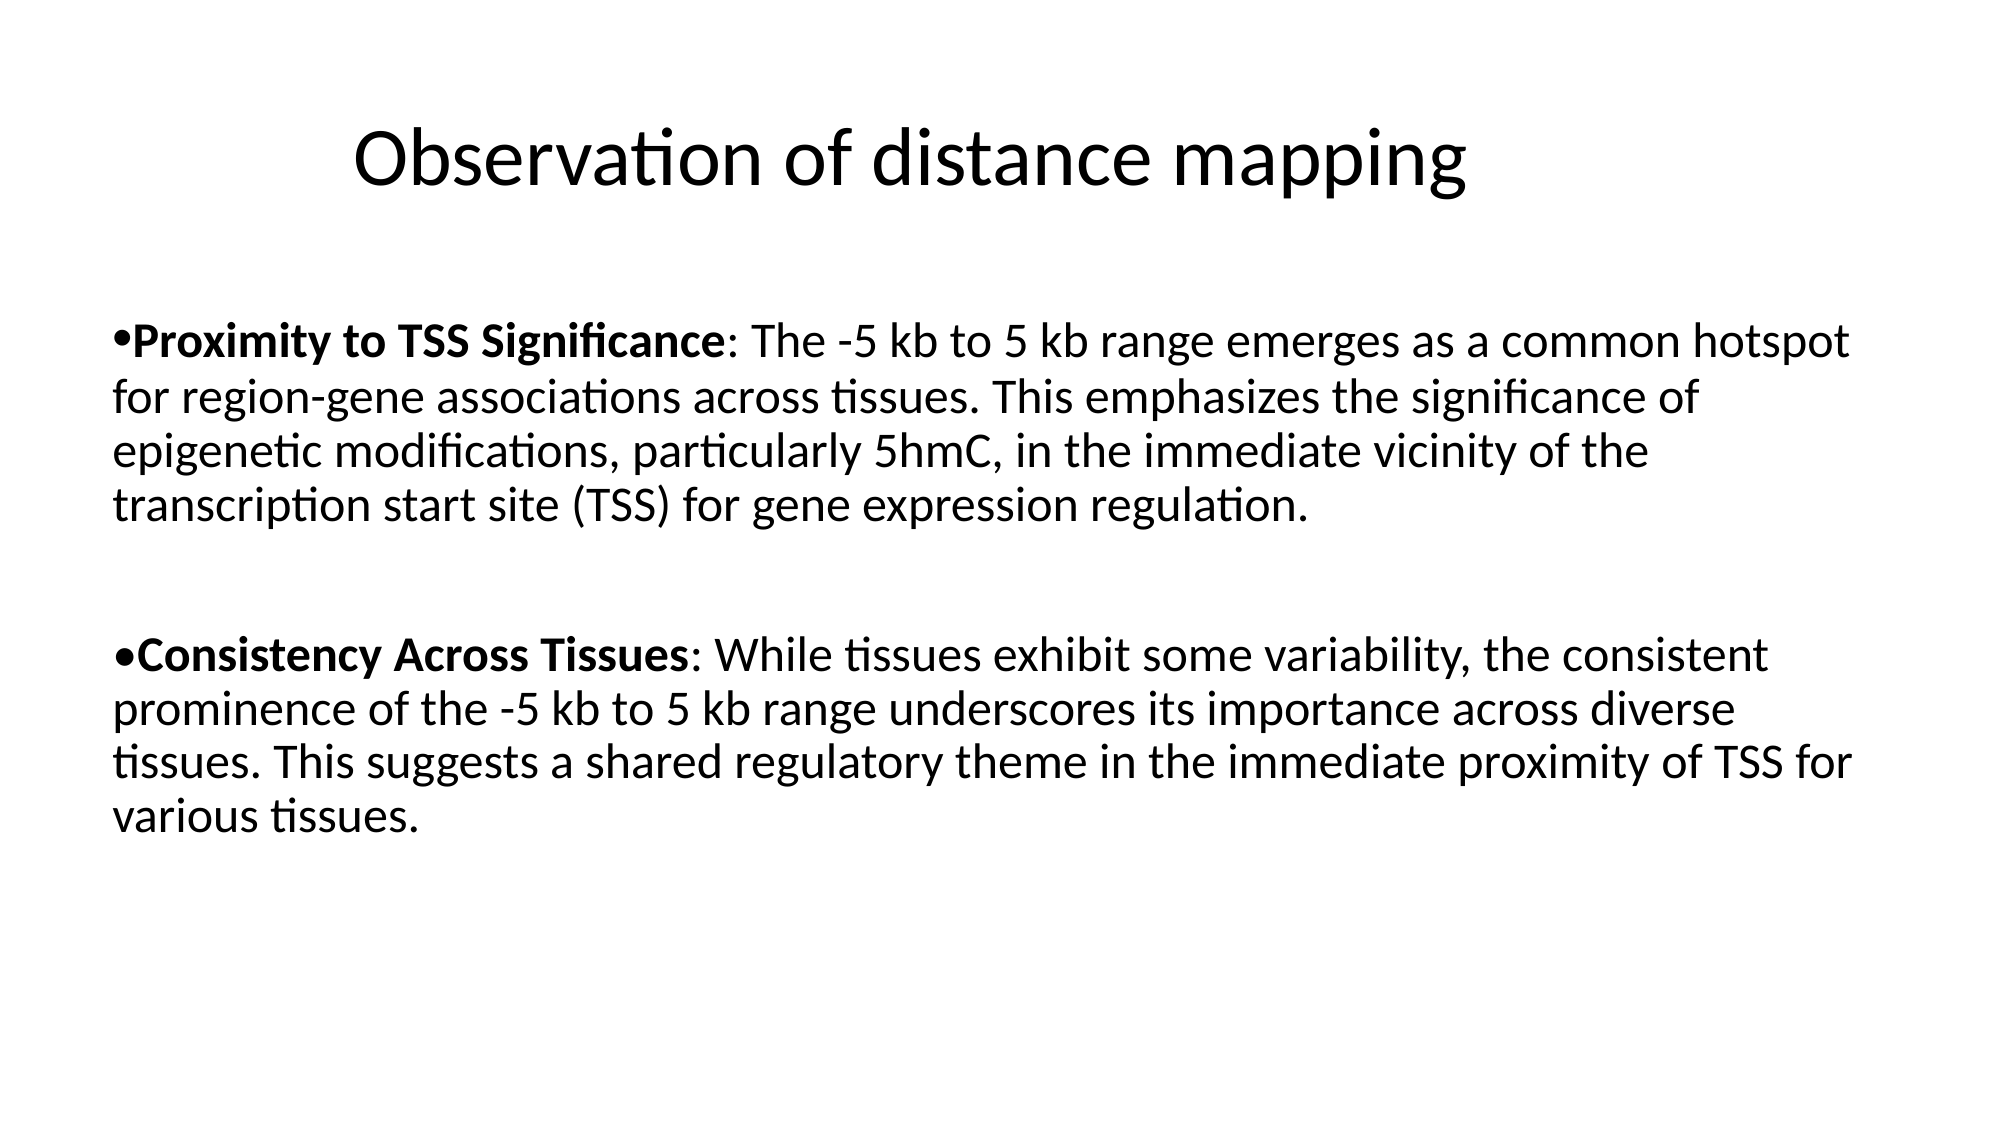

Observation of distance mapping
•Proximity to TSS Significance: The -5 kb to 5 kb range emerges as a common hotspot for region-gene associations across tissues. This emphasizes the significance of epigenetic modifications, particularly 5hmC, in the immediate vicinity of the transcription start site (TSS) for gene expression regulation.

•Consistency Across Tissues: While tissues exhibit some variability, the consistent prominence of the -5 kb to 5 kb range underscores its importance across diverse tissues. This suggests a shared regulatory theme in the immediate proximity of TSS for various tissues.